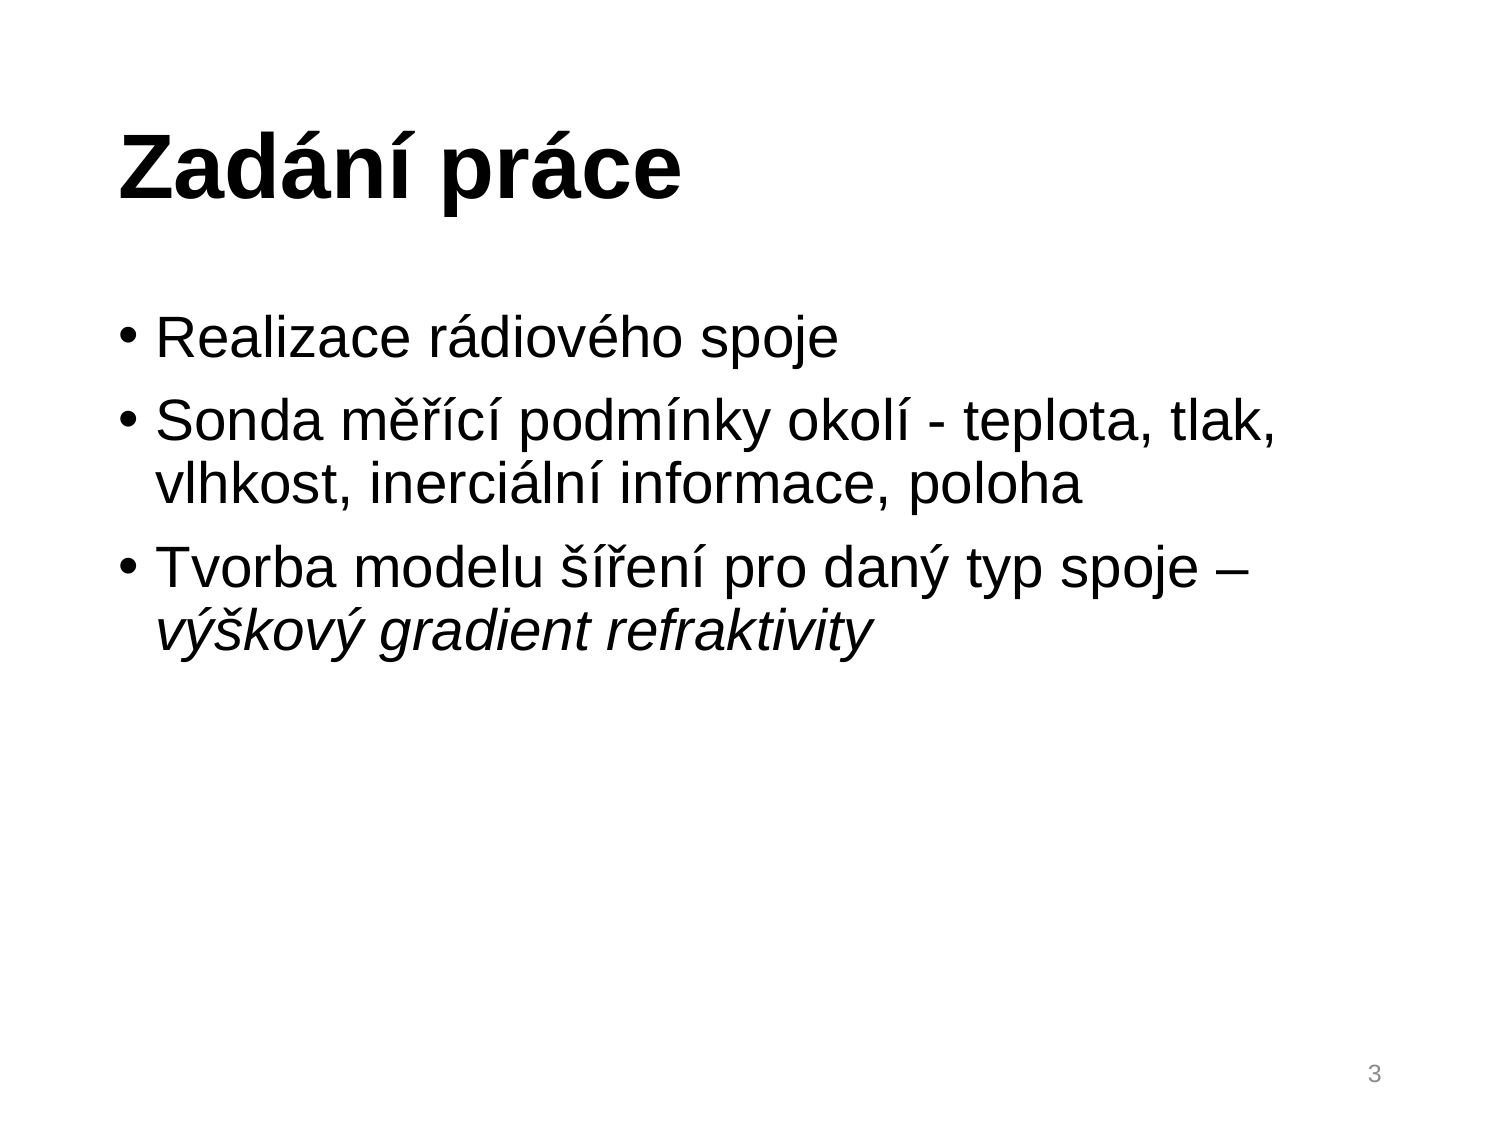

# Zadání práce
Realizace rádiového spoje
Sonda měřící podmínky okolí - teplota, tlak, vlhkost, inerciální informace, poloha
Tvorba modelu šíření pro daný typ spoje – výškový gradient refraktivity
3